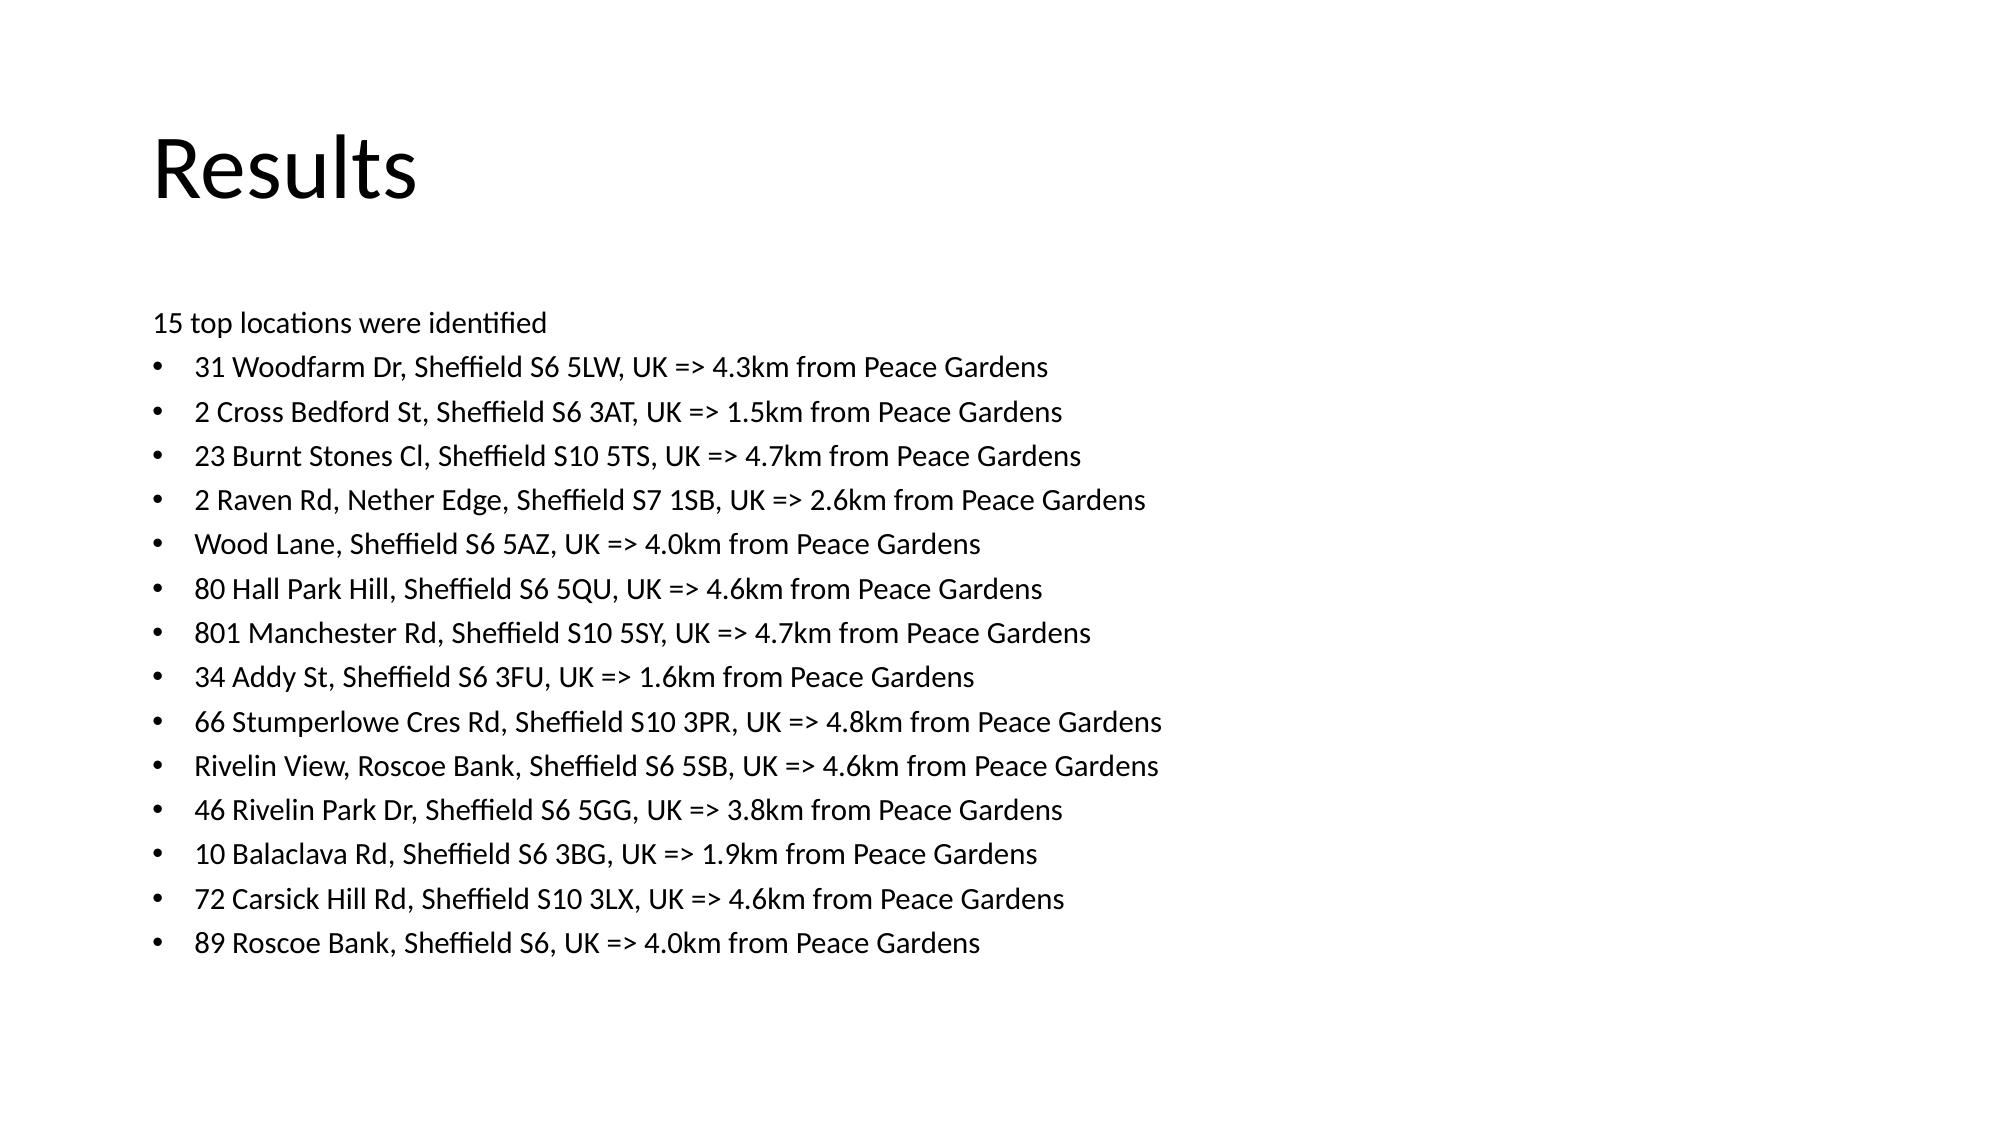

# Results
15 top locations were identified
31 Woodfarm Dr, Sheffield S6 5LW, UK => 4.3km from Peace Gardens
2 Cross Bedford St, Sheffield S6 3AT, UK => 1.5km from Peace Gardens
23 Burnt Stones Cl, Sheffield S10 5TS, UK => 4.7km from Peace Gardens
2 Raven Rd, Nether Edge, Sheffield S7 1SB, UK => 2.6km from Peace Gardens
Wood Lane, Sheffield S6 5AZ, UK => 4.0km from Peace Gardens
80 Hall Park Hill, Sheffield S6 5QU, UK => 4.6km from Peace Gardens
801 Manchester Rd, Sheffield S10 5SY, UK => 4.7km from Peace Gardens
34 Addy St, Sheffield S6 3FU, UK => 1.6km from Peace Gardens
66 Stumperlowe Cres Rd, Sheffield S10 3PR, UK => 4.8km from Peace Gardens
Rivelin View, Roscoe Bank, Sheffield S6 5SB, UK => 4.6km from Peace Gardens
46 Rivelin Park Dr, Sheffield S6 5GG, UK => 3.8km from Peace Gardens
10 Balaclava Rd, Sheffield S6 3BG, UK => 1.9km from Peace Gardens
72 Carsick Hill Rd, Sheffield S10 3LX, UK => 4.6km from Peace Gardens
89 Roscoe Bank, Sheffield S6, UK => 4.0km from Peace Gardens